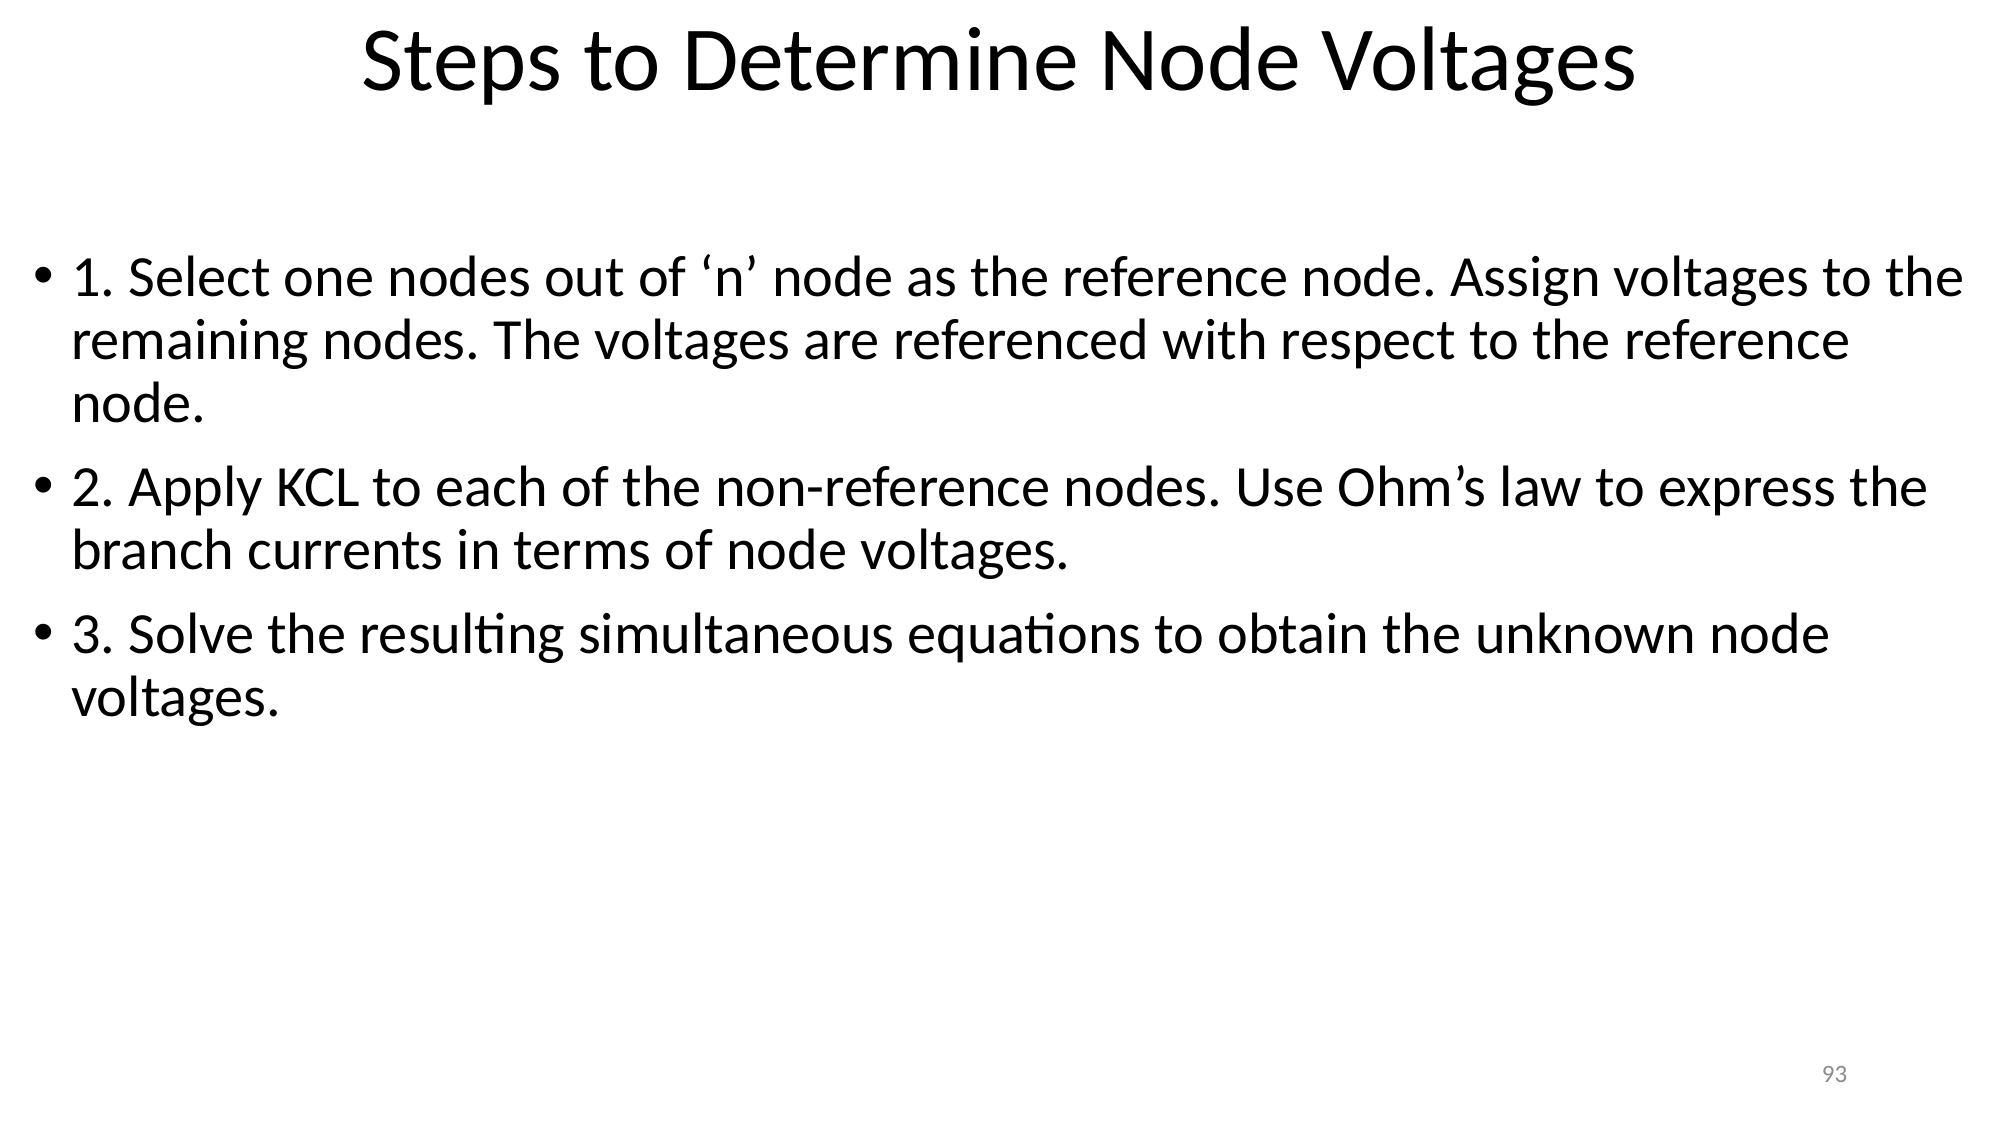

# Steps to Determine Node Voltages
1. Select one nodes out of ‘n’ node as the reference node. Assign voltages to the remaining nodes. The voltages are referenced with respect to the reference node.
2. Apply KCL to each of the non-reference nodes. Use Ohm’s law to express the branch currents in terms of node voltages.
3. Solve the resulting simultaneous equations to obtain the unknown node voltages.
93